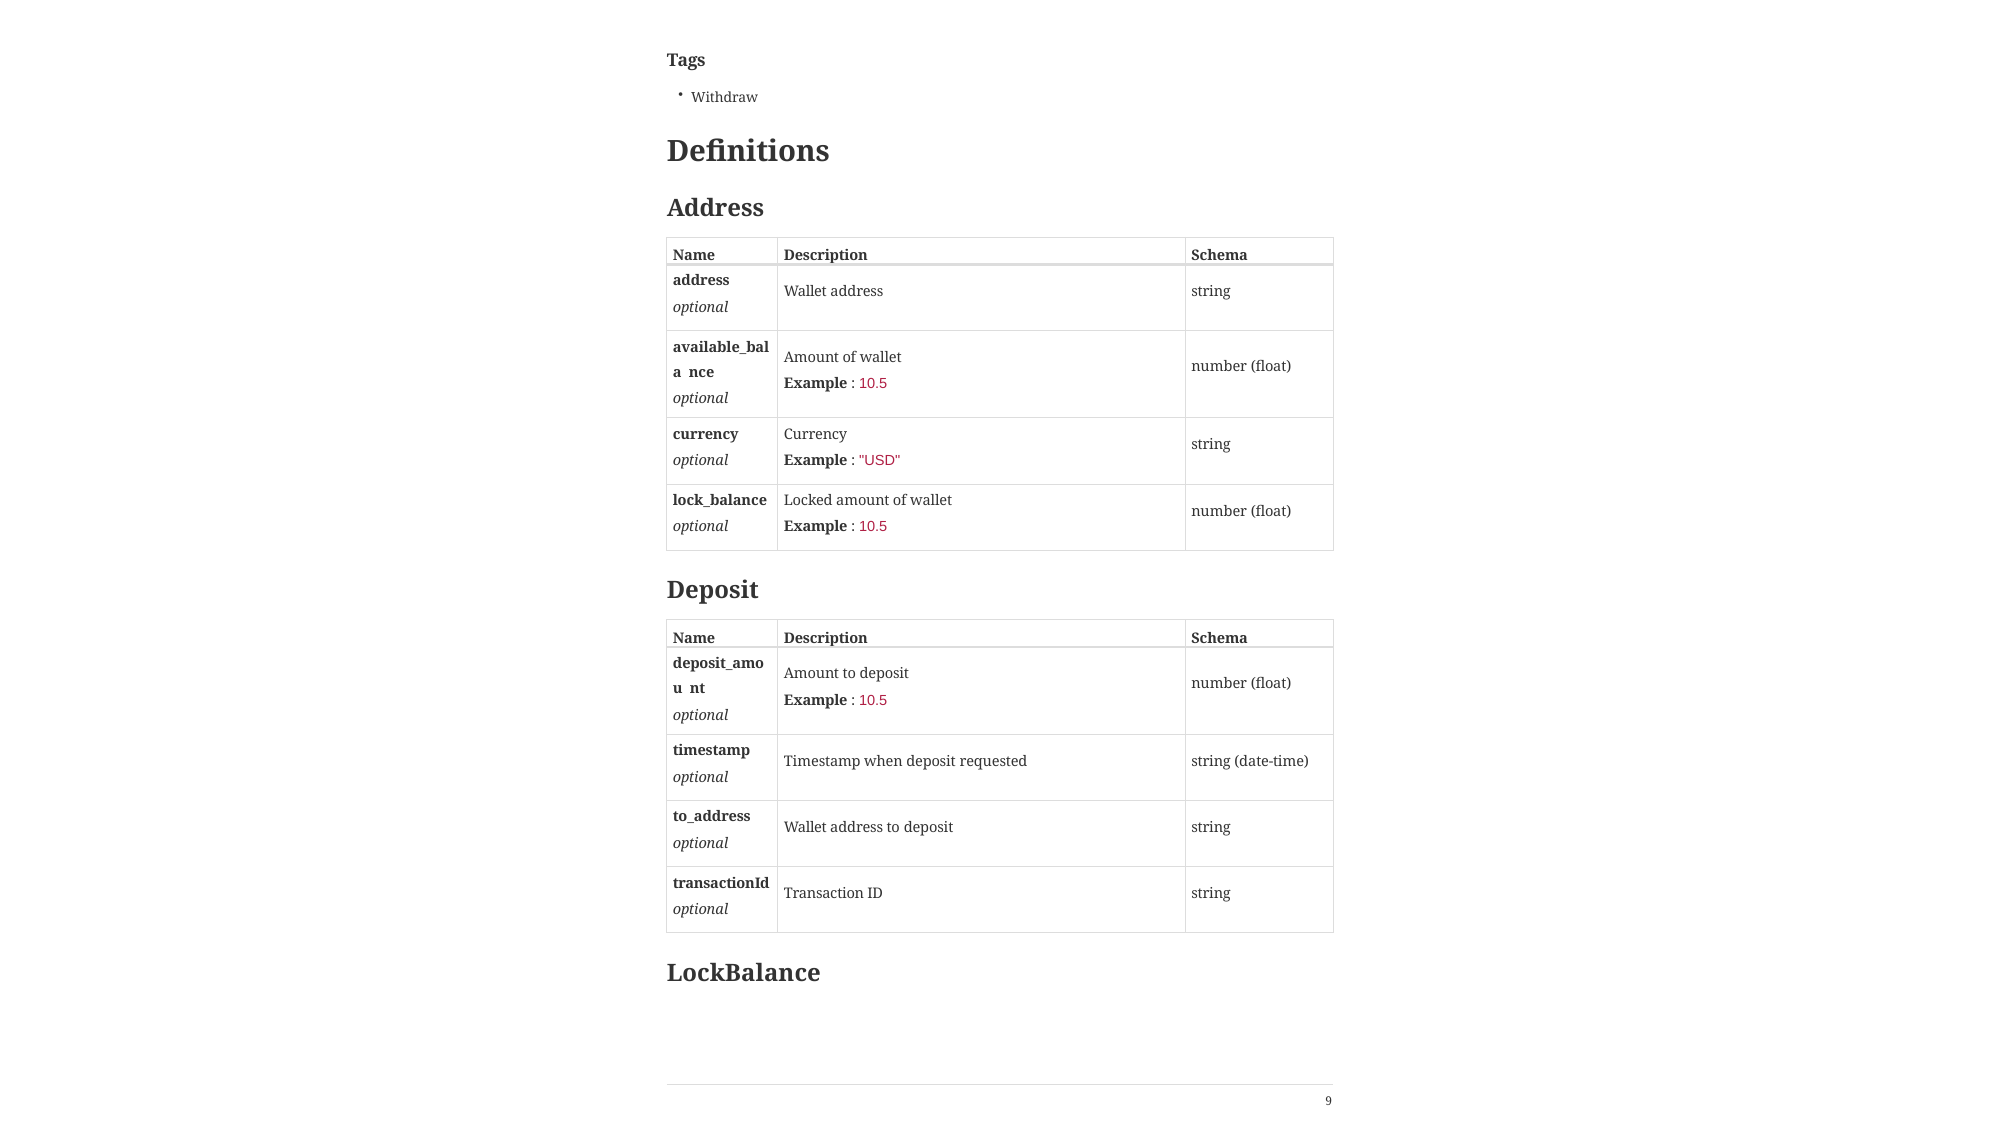

Tags
Withdraw
Definitions
Address
| Name | Description | Schema |
| --- | --- | --- |
| address optional | Wallet address | string |
| available\_bala nce optional | Amount of wallet Example : 10.5 | number (float) |
| currency optional | Currency Example : "USD" | string |
| lock\_balance optional | Locked amount of wallet Example : 10.5 | number (float) |
Deposit
| Name | Description | Schema |
| --- | --- | --- |
| deposit\_amou nt optional | Amount to deposit Example : 10.5 | number (float) |
| timestamp optional | Timestamp when deposit requested | string (date-time) |
| to\_address optional | Wallet address to deposit | string |
| transactionId optional | Transaction ID | string |
LockBalance

9